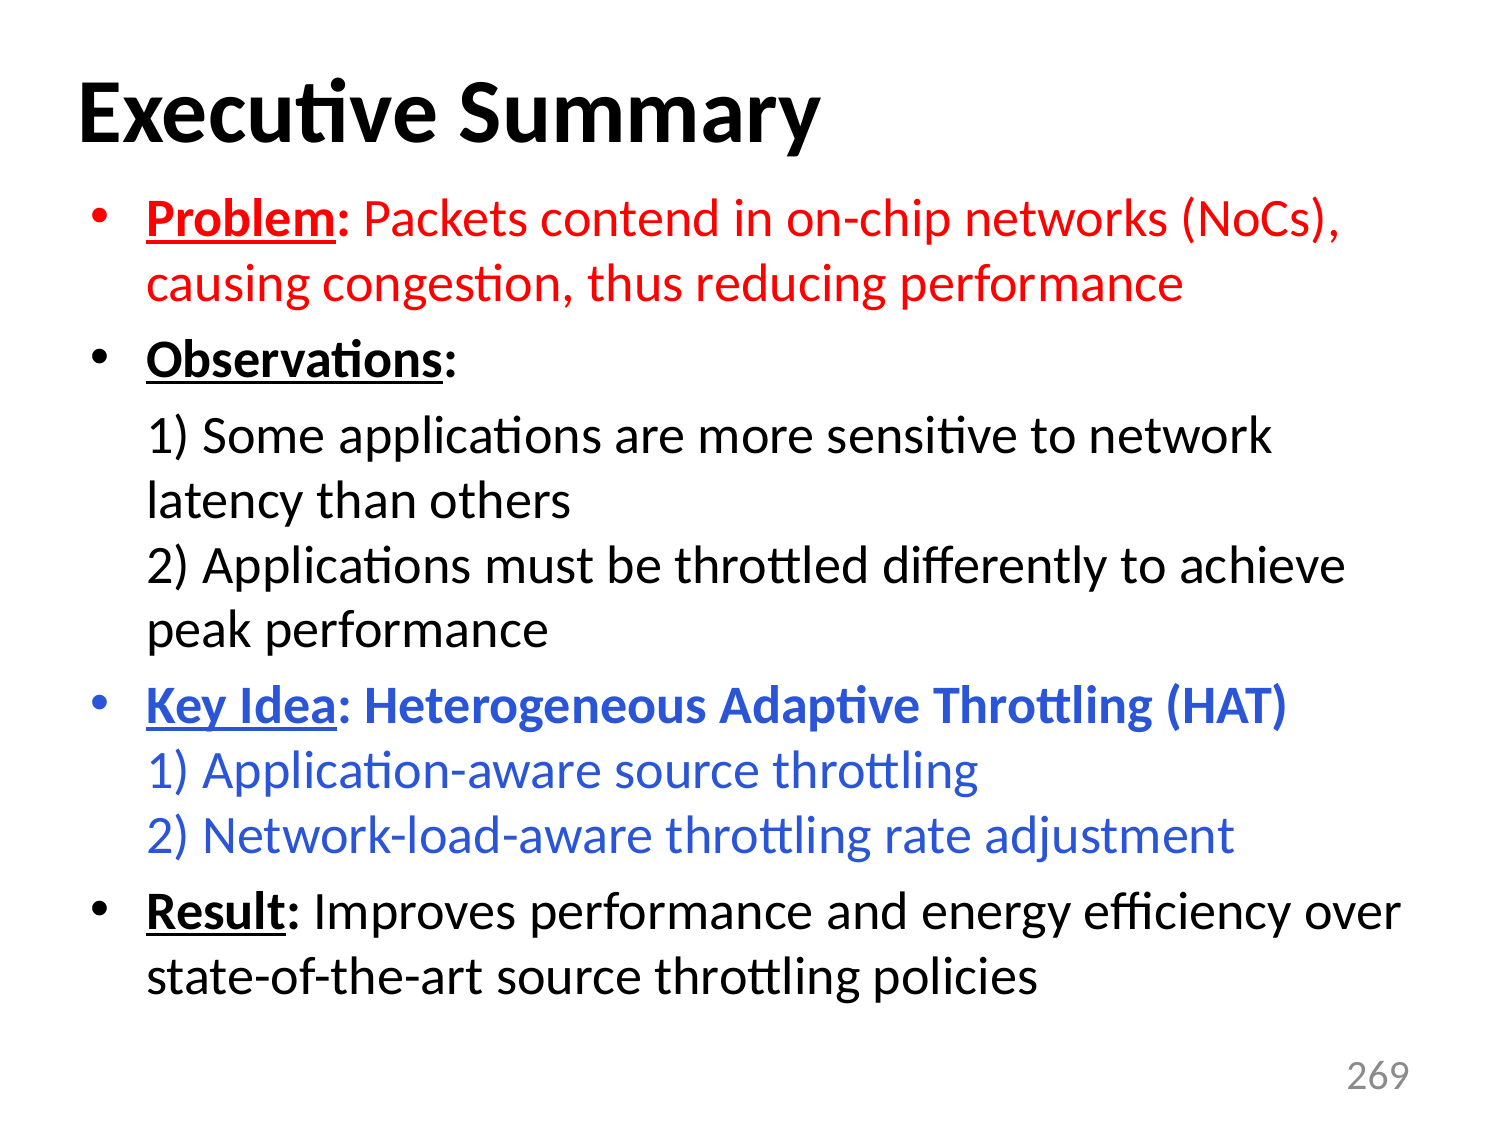

# Executive Summary
Problem: Packets contend in on-chip networks (NoCs), causing congestion, thus reducing performance
Observations:
	1) Some applications are more sensitive to network latency than others
2) Applications must be throttled differently to achieve peak performance
Key Idea: Heterogeneous Adaptive Throttling (HAT)
1) Application-aware source throttling
2) Network-load-aware throttling rate adjustment
Result: Improves performance and energy efficiency over state-of-the-art source throttling policies
269